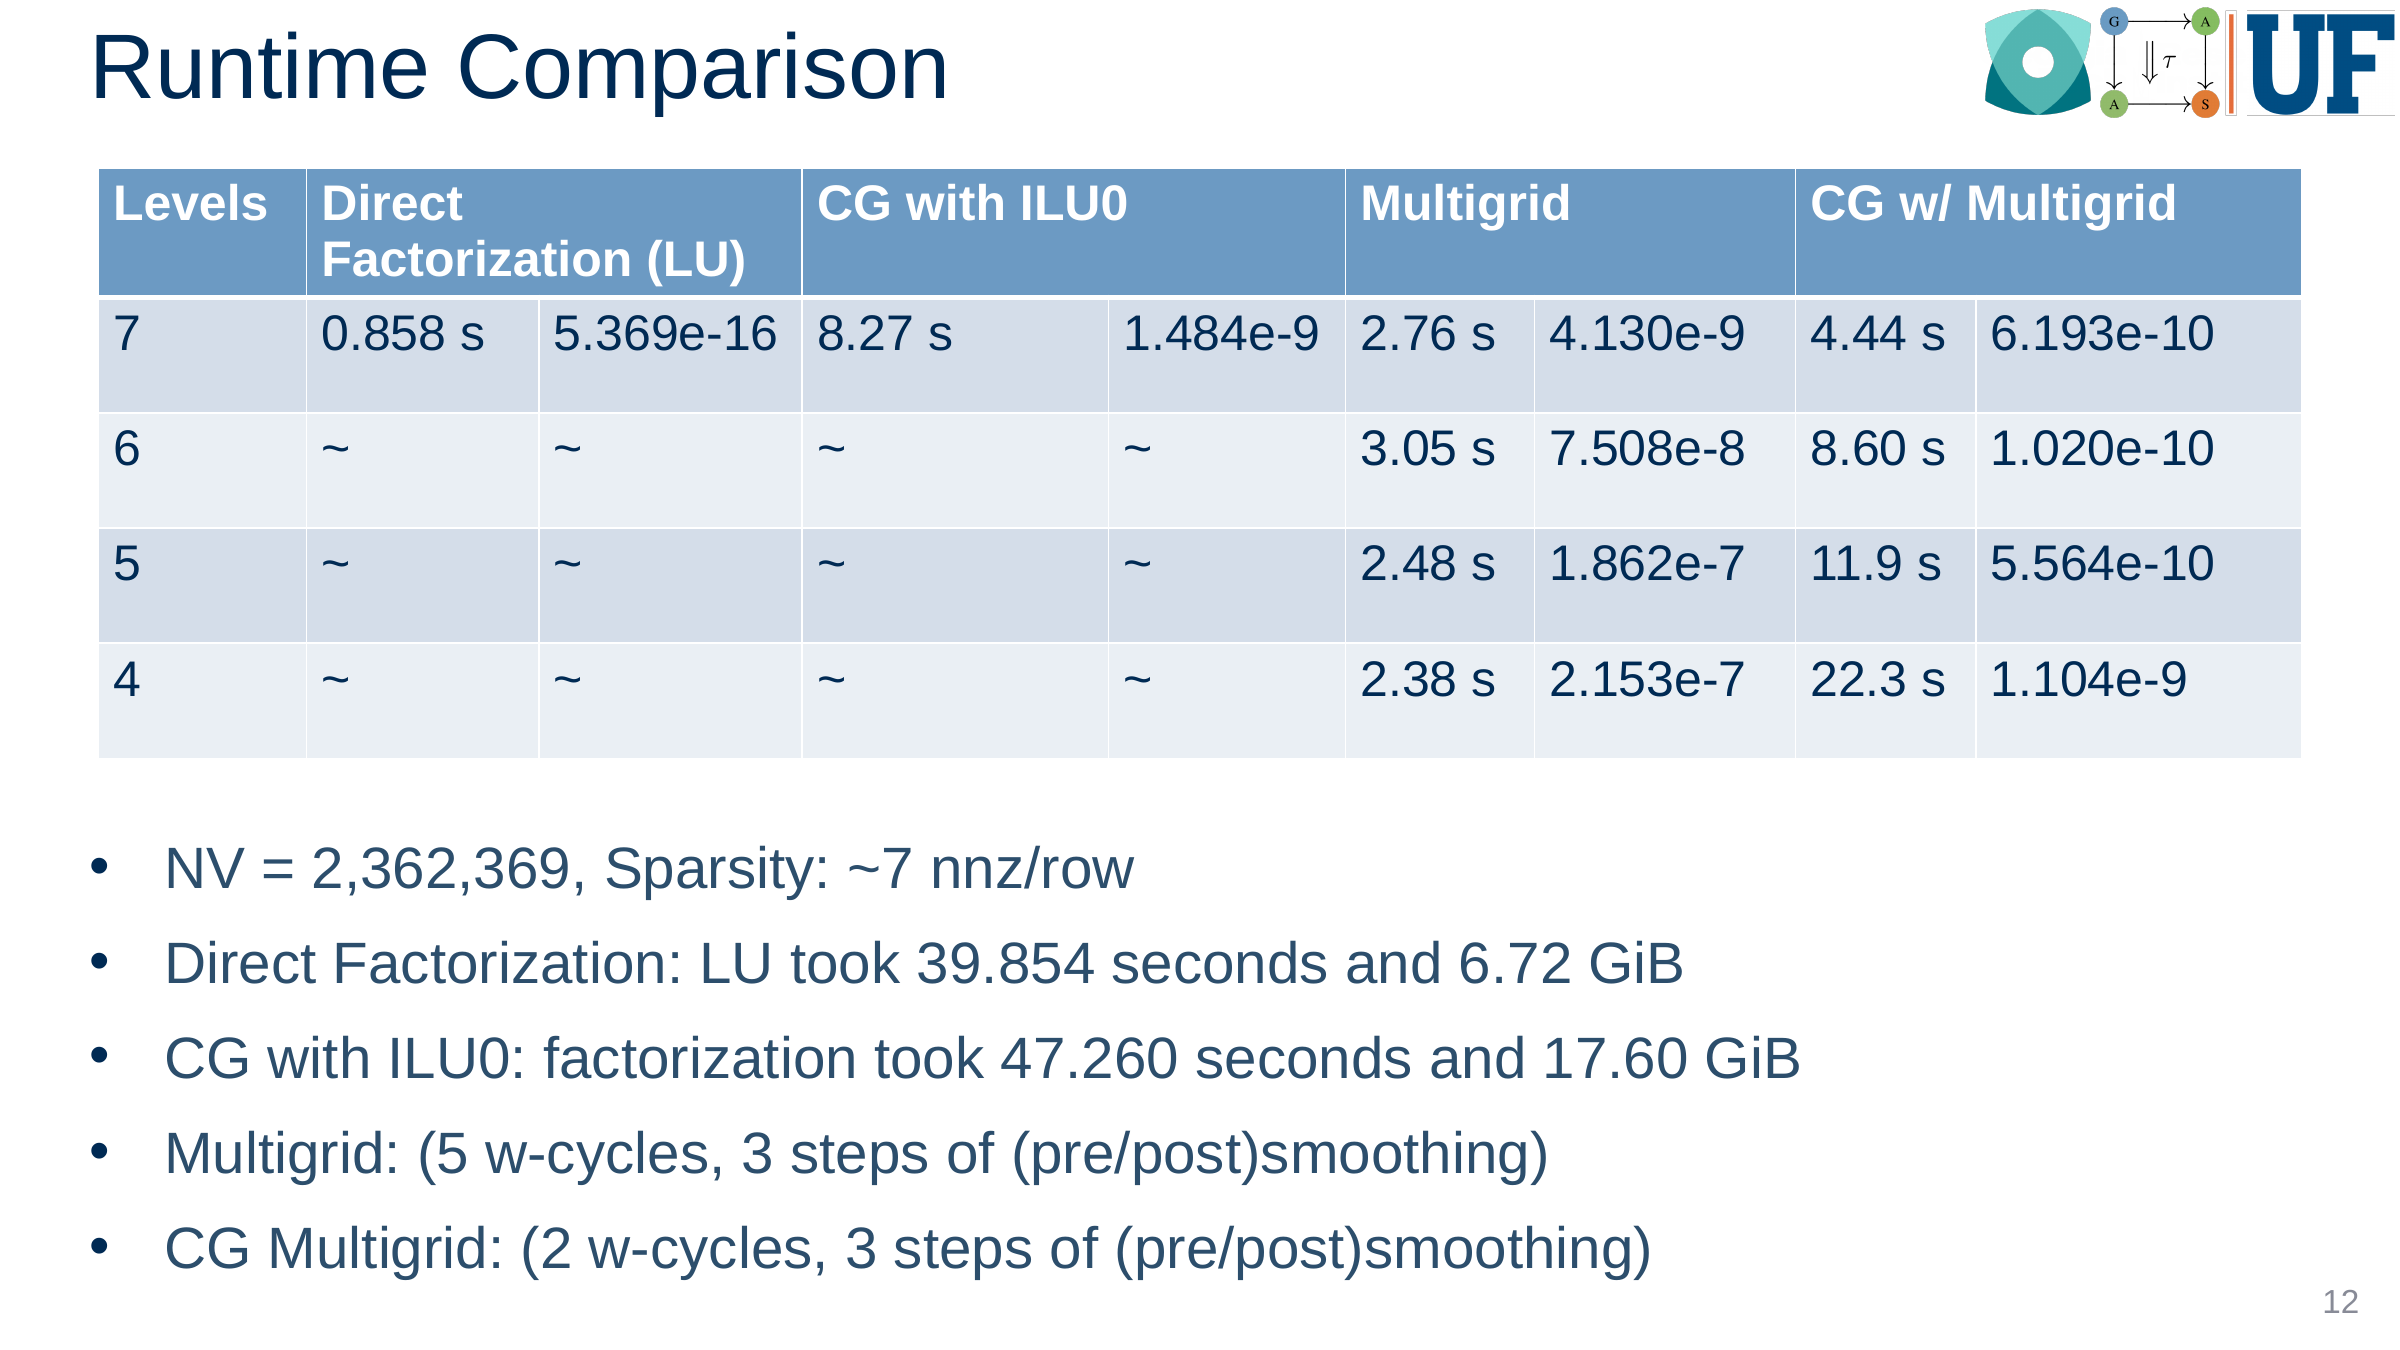

# Runtime Comparison
| Levels | Direct Factorization (LU) |  | CG with ILU0 |  | Multigrid |  | CG w/ Multigrid |  |
| --- | --- | --- | --- | --- | --- | --- | --- | --- |
| 7 | 0.858 s | 5.369e-16 | 8.27 s | 1.484e-9 | 2.76 s | 4.130e-9 | 4.44 s | 6.193e-10 |
| 6 | ~ | ~ | ~ | ~ | 3.05 s | 7.508e-8 | 8.60 s | 1.020e-10 |
| 5 | ~ | ~ | ~ | ~ | 2.48 s | 1.862e-7 | 11.9 s | 5.564e-10 |
| 4 | ~ | ~ | ~ | ~ | 2.38 s | 2.153e-7 | 22.3 s | 1.104e-9 |

NV = 2,362,369, Sparsity: ~7 nnz/row
Direct Factorization: LU took 39.854 seconds and 6.72 GiB
CG with ILU0: factorization took 47.260 seconds and 17.60 GiB
Multigrid: (5 w-cycles, 3 steps of (pre/post)smoothing)
CG Multigrid: (2 w-cycles, 3 steps of (pre/post)smoothing)

12